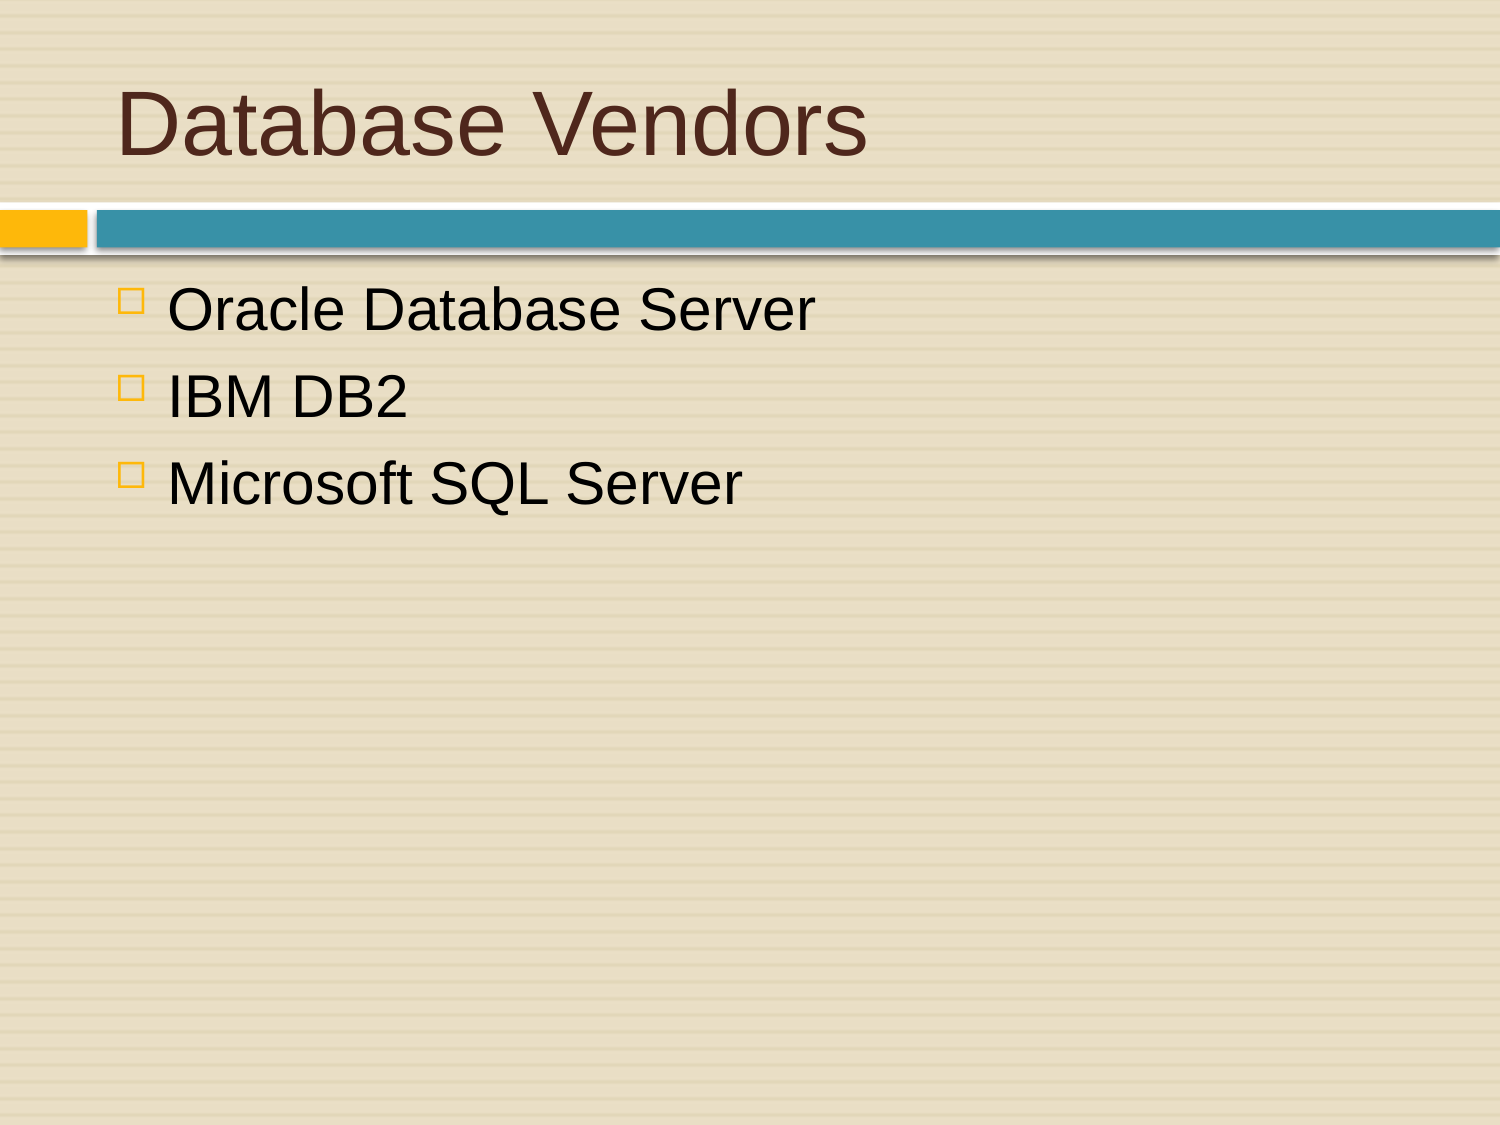

# Database Vendors
Oracle Database Server
IBM DB2
Microsoft SQL Server